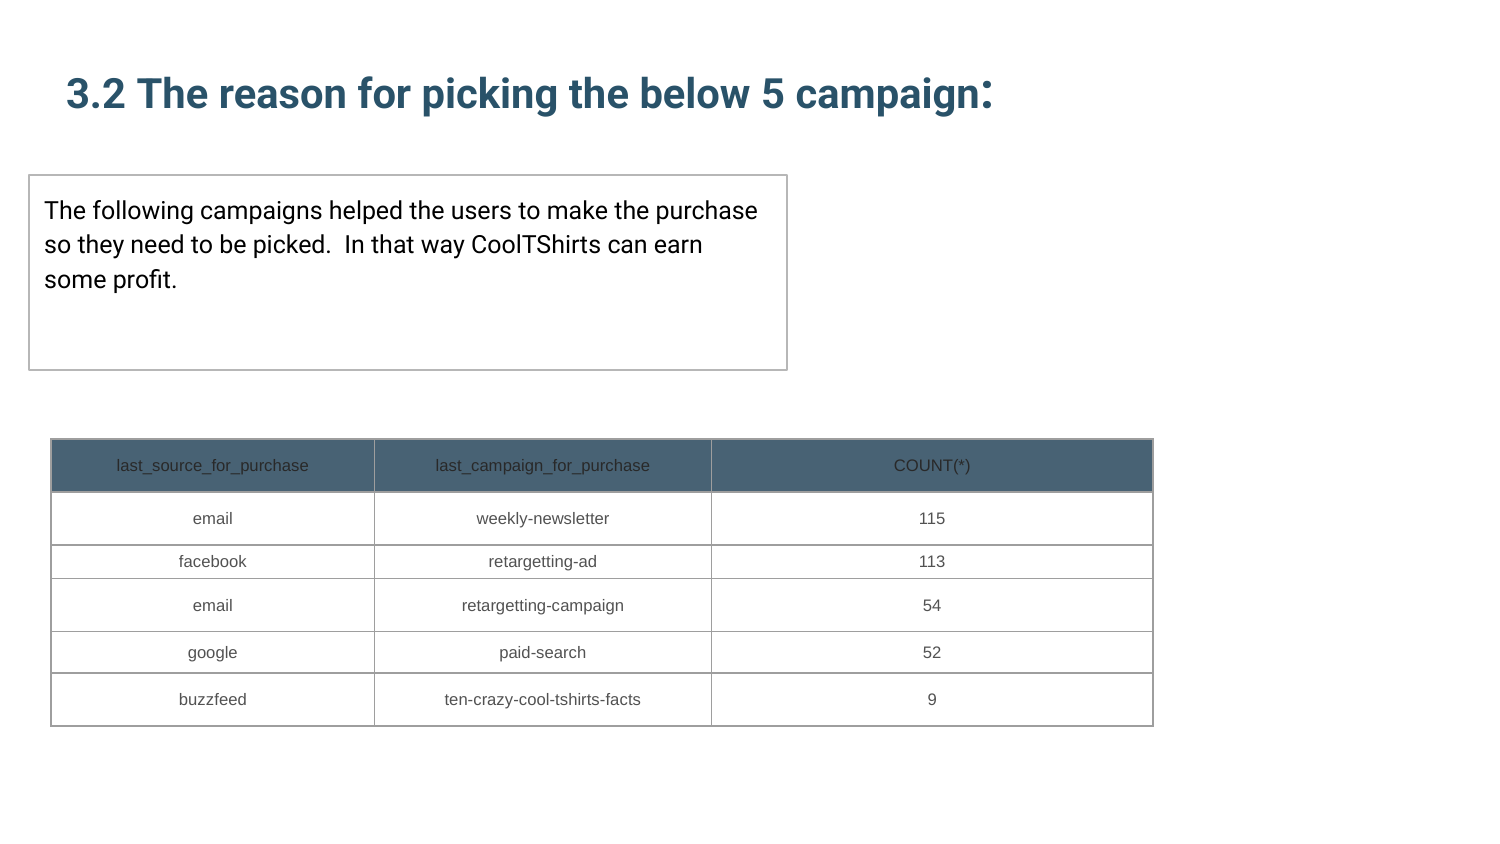

3.2 The reason for picking the below 5 campaign:
The following campaigns helped the users to make the purchase so they need to be picked.  In that way CoolTShirts can earn some profit.
| last\_source\_for\_purchase | last\_campaign\_for\_purchase | COUNT(\*) |
| --- | --- | --- |
| email | weekly-newsletter | 115 |
| facebook | retargetting-ad | 113 |
| email | retargetting-campaign | 54 |
| google | paid-search | 52 |
| buzzfeed | ten-crazy-cool-tshirts-facts | 9 |